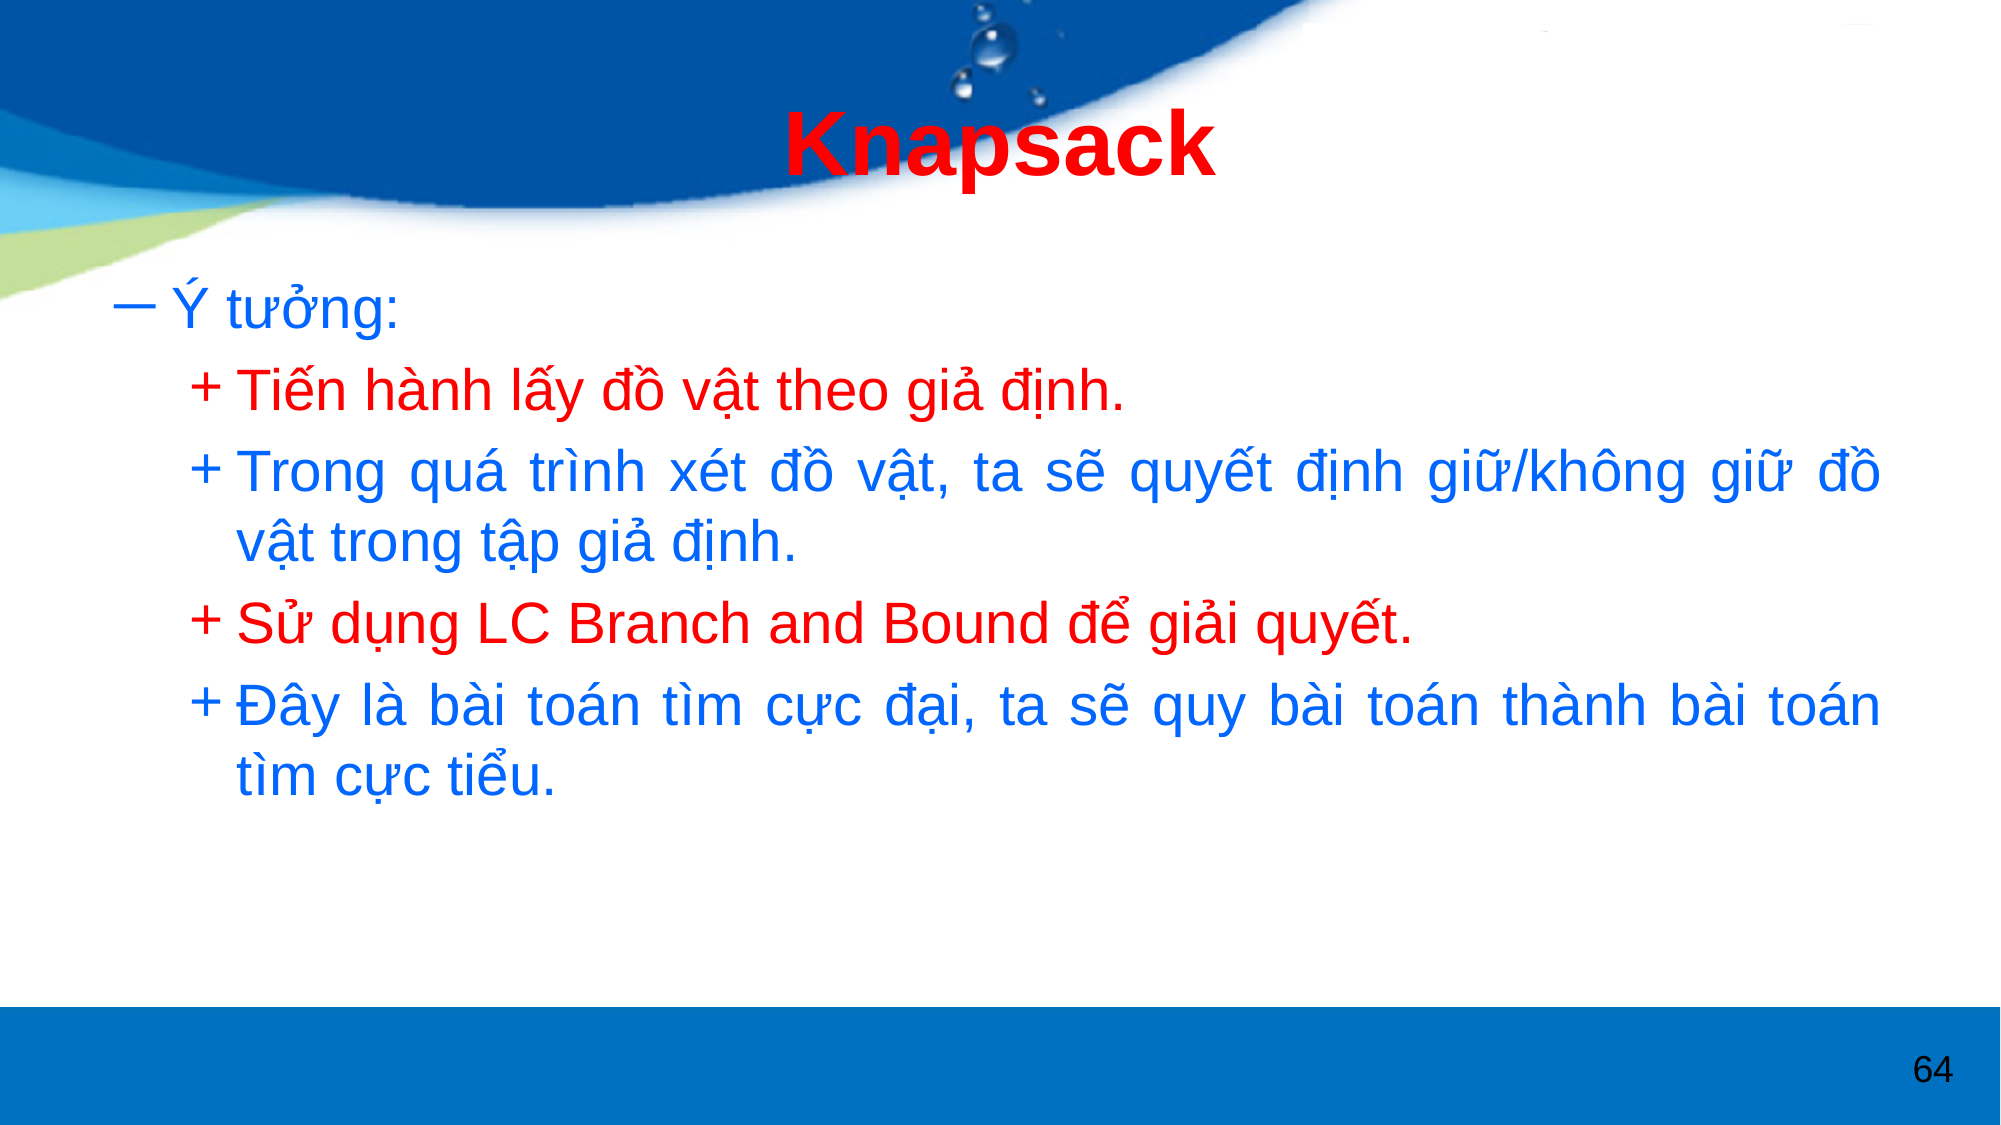

# Knapsack
Ý tưởng:
Tiến hành lấy đồ vật theo giả định.
Trong quá trình xét đồ vật, ta sẽ quyết định giữ/không giữ đồ vật trong tập giả định.
Sử dụng LC Branch and Bound để giải quyết.
Đây là bài toán tìm cực đại, ta sẽ quy bài toán thành bài toán tìm cực tiểu.